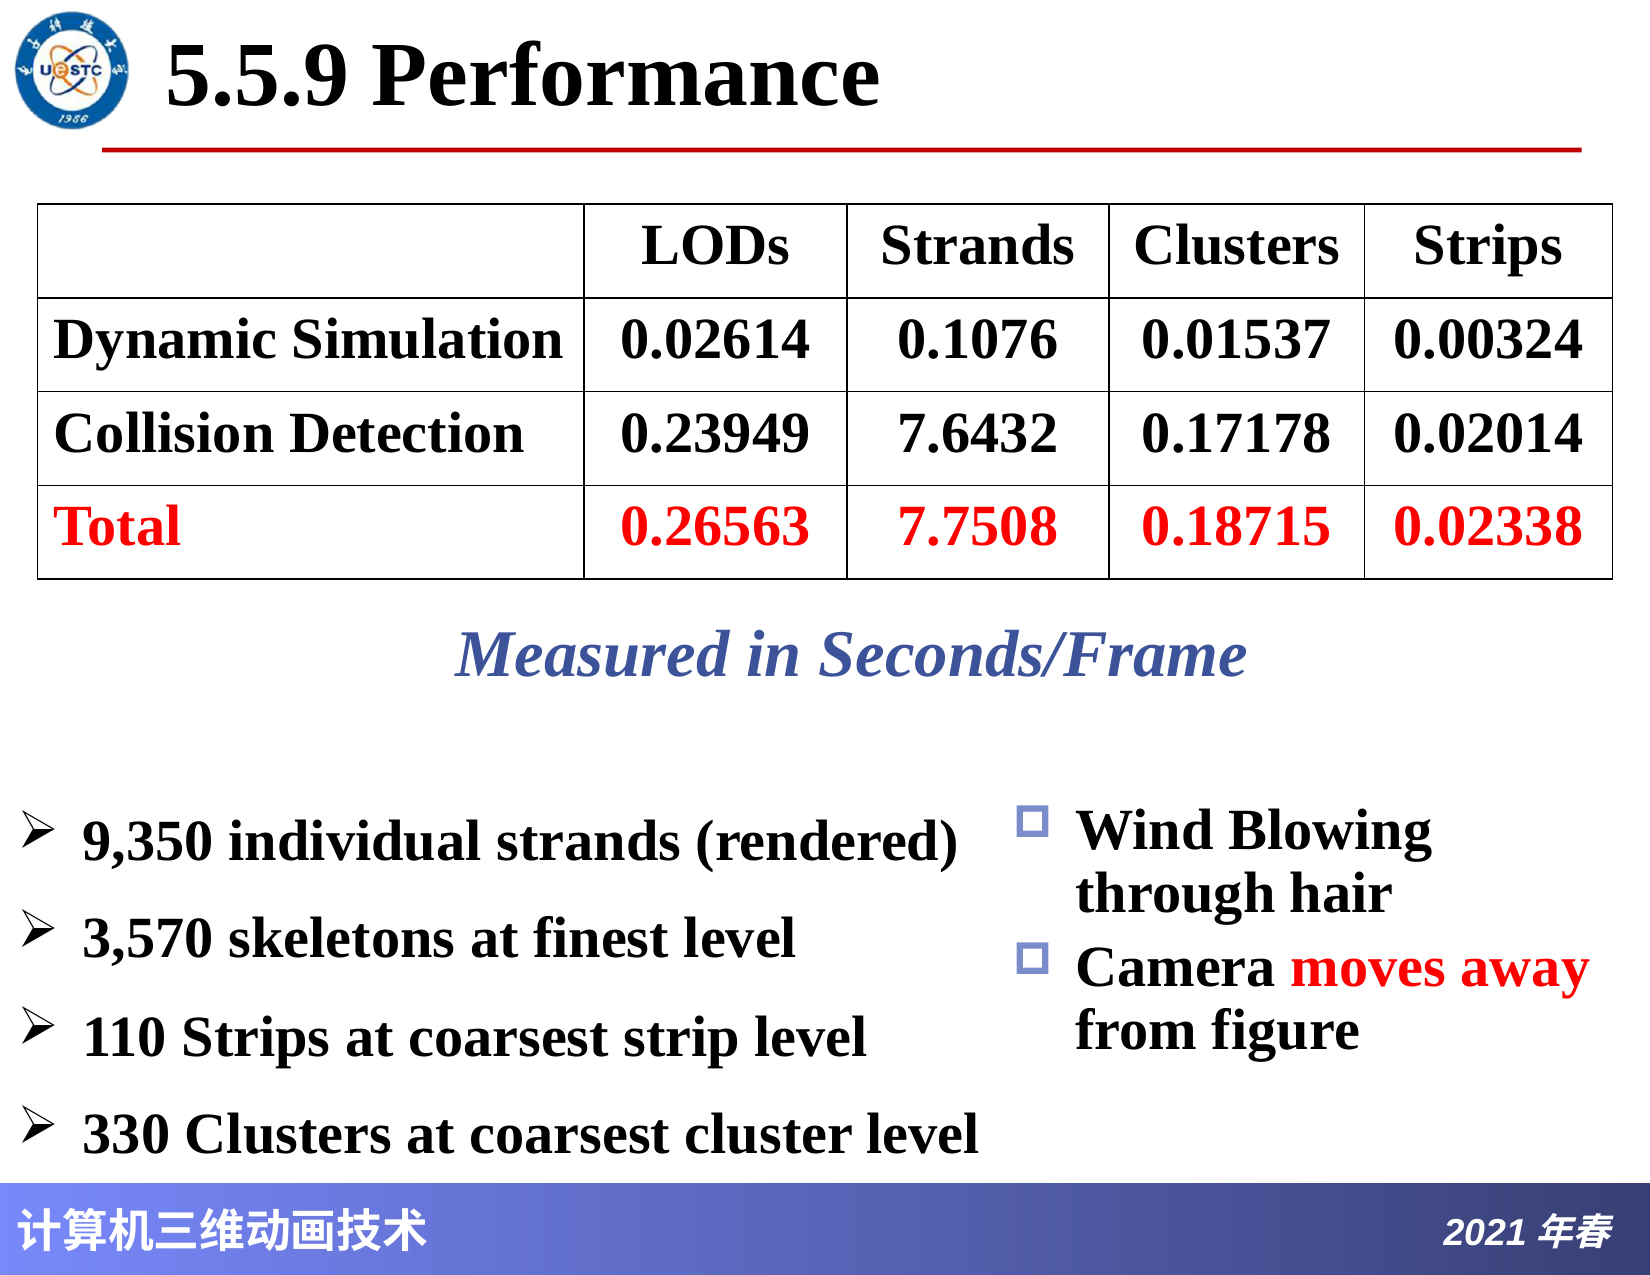

# 5.5.9 Performance
|  | LODs | Strands | Clusters | Strips |
| --- | --- | --- | --- | --- |
| Dynamic Simulation | 0.02614 | 0.1076 | 0.01537 | 0.00324 |
| Collision Detection | 0.23949 | 7.6432 | 0.17178 | 0.02014 |
| Total | 0.26563 | 7.7508 | 0.18715 | 0.02338 |
Measured in Seconds/Frame
9,350 individual strands (rendered)
3,570 skeletons at finest level
110 Strips at coarsest strip level
330 Clusters at coarsest cluster level
Wind Blowing through hair
Camera moves away from figure